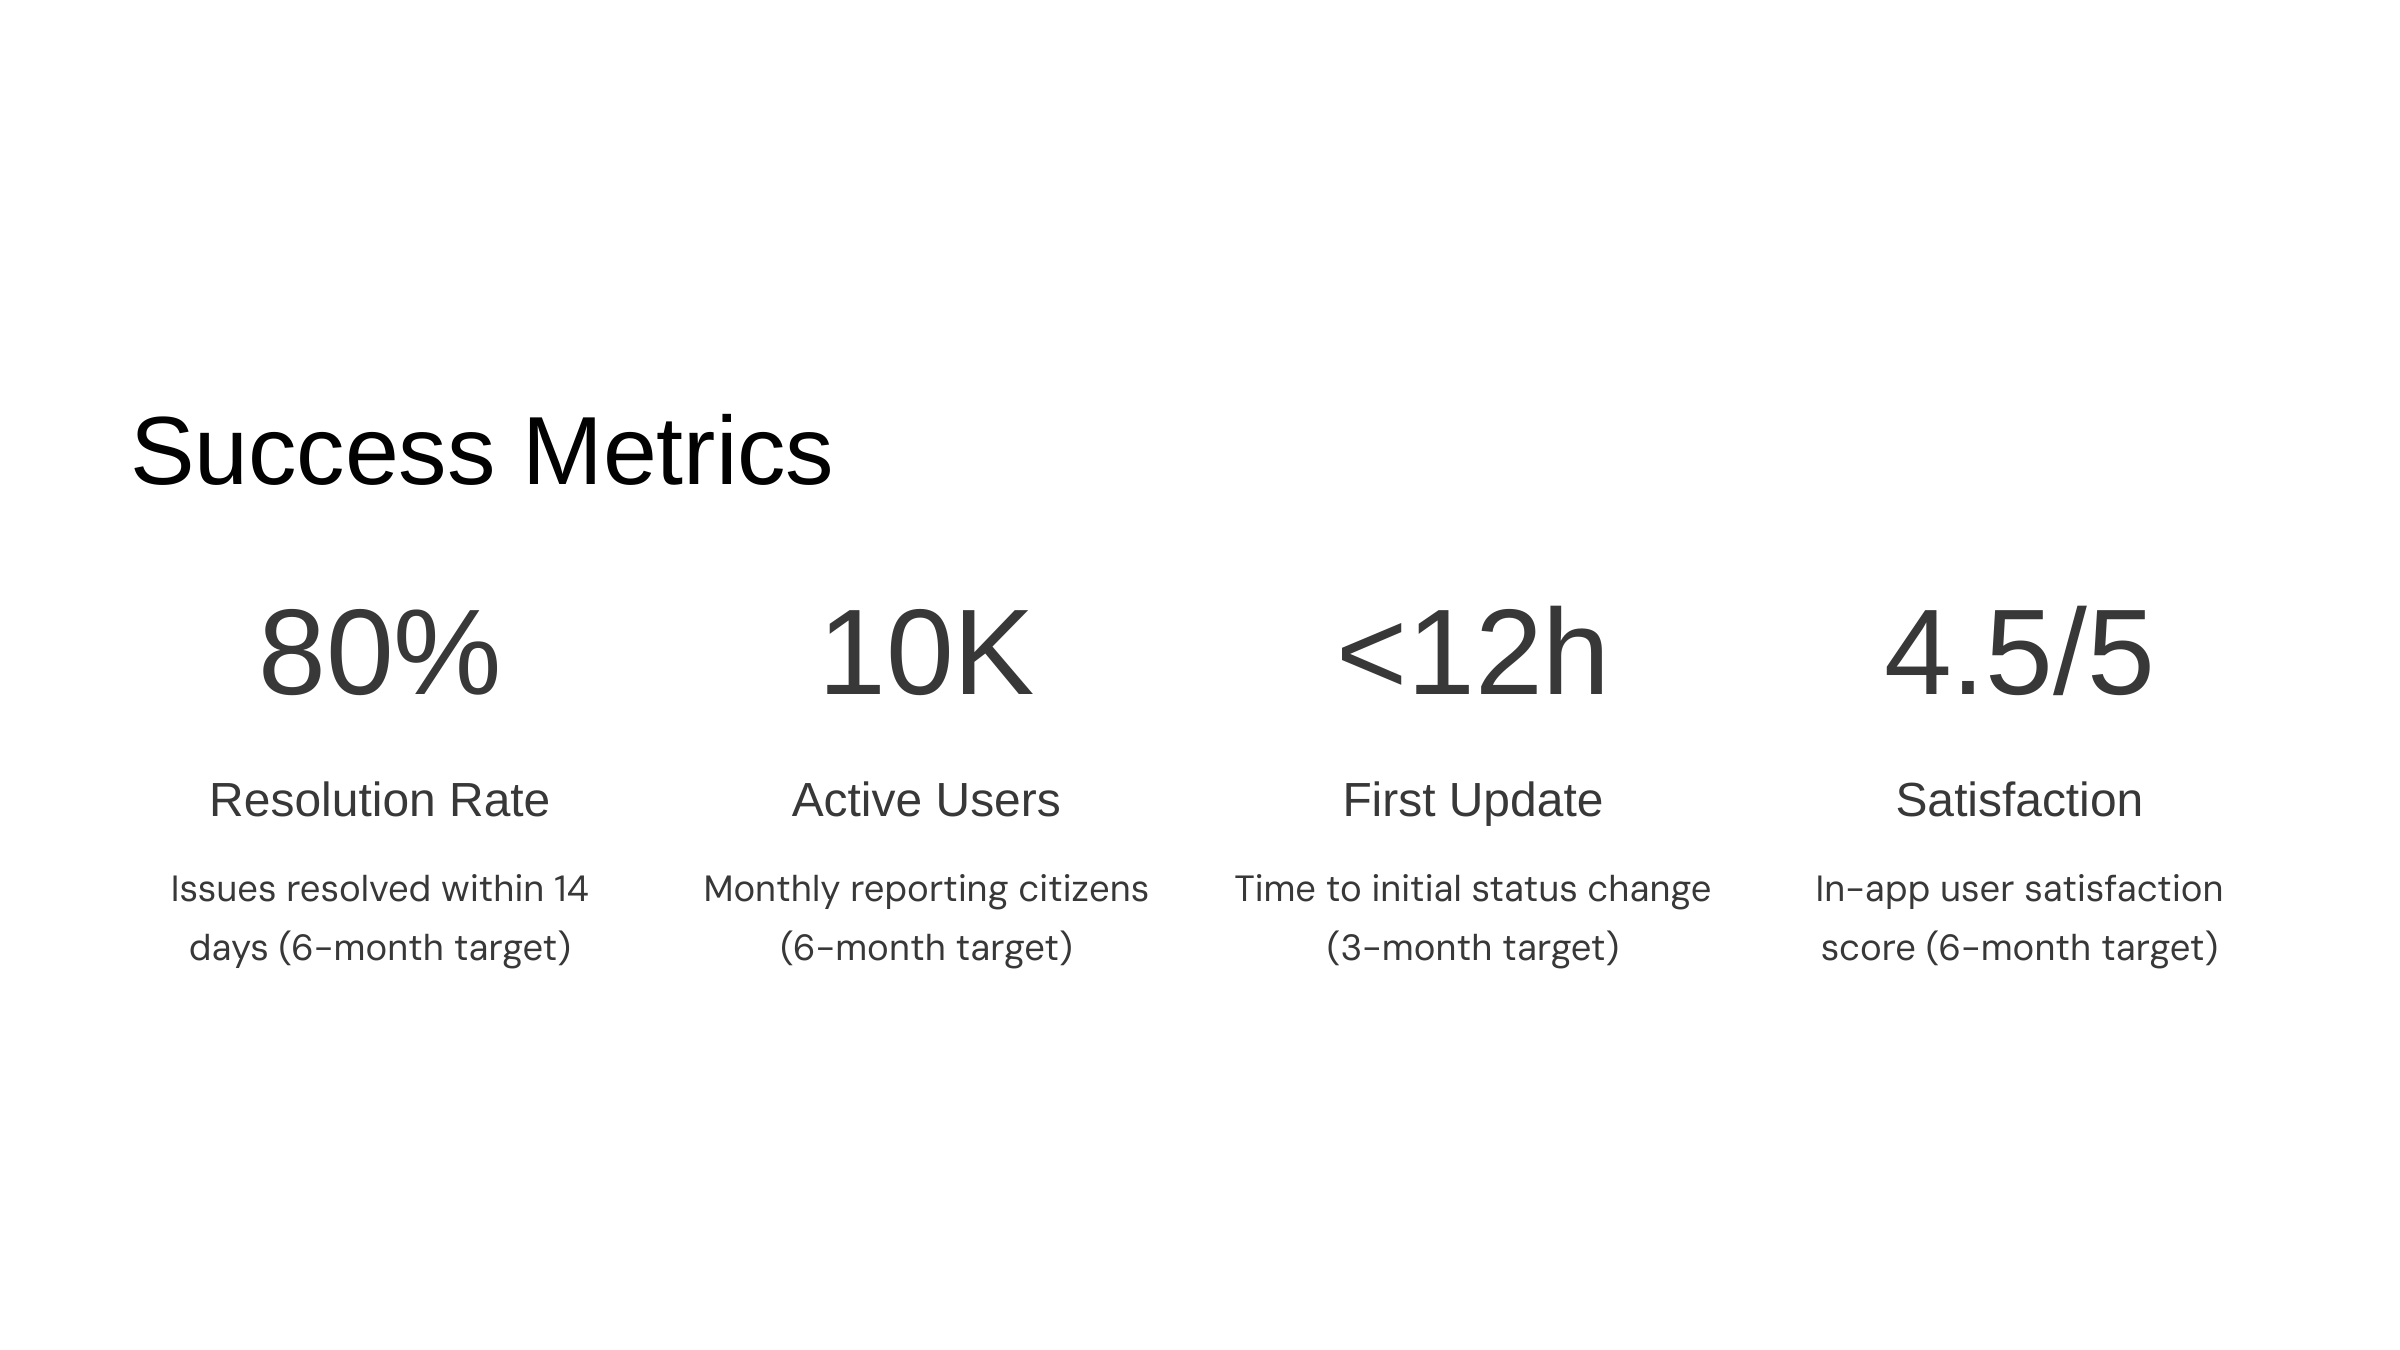

Success Metrics
80%
10K
<12h
4.5/5
Resolution Rate
Active Users
First Update
Satisfaction
Issues resolved within 14 days (6-month target)
Monthly reporting citizens (6-month target)
Time to initial status change (3-month target)
In-app user satisfaction score (6-month target)